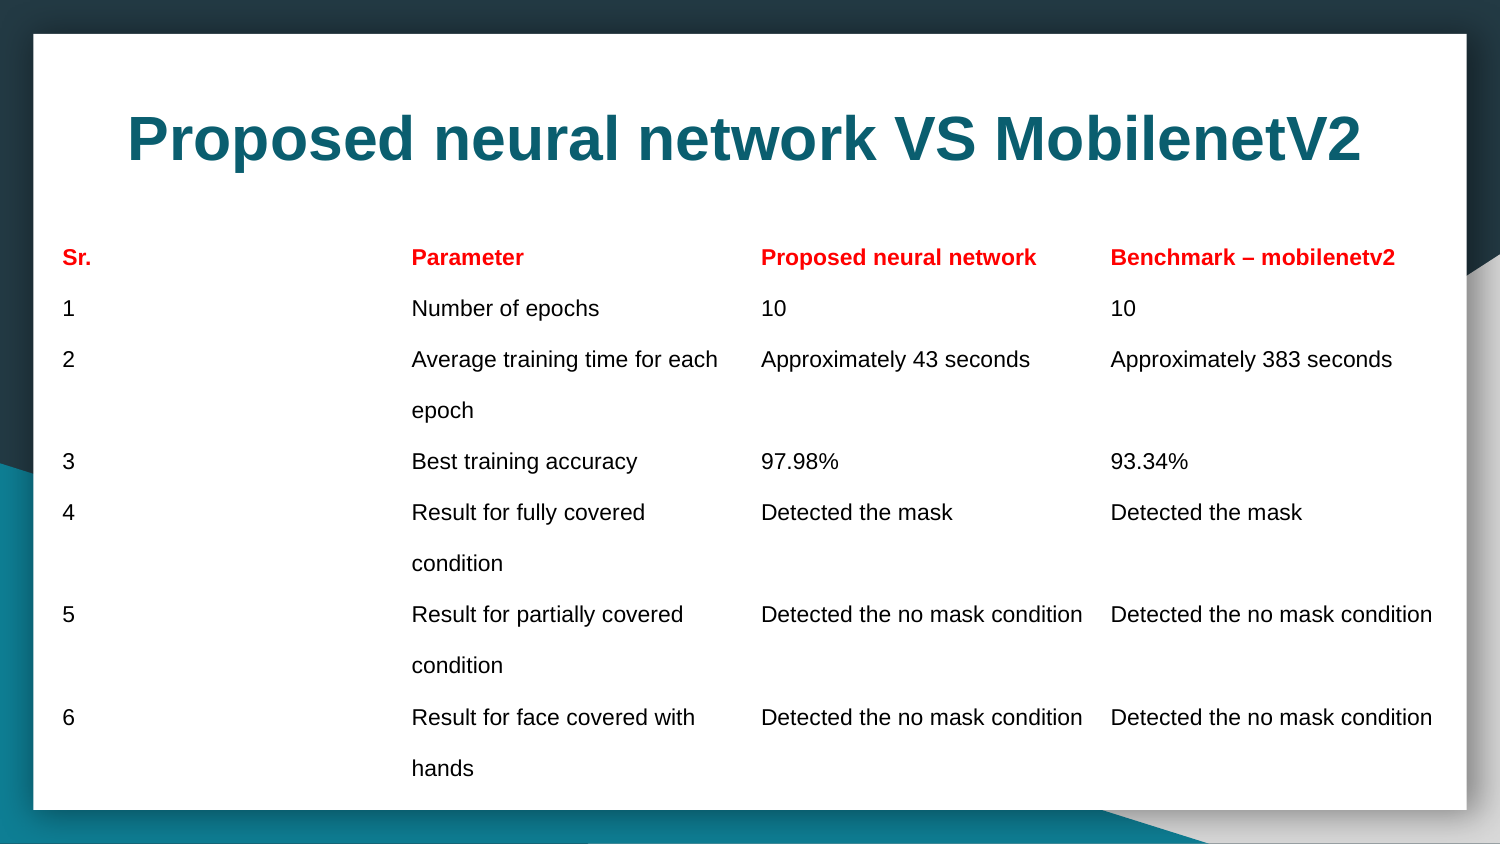

# Proposed neural network VS MobilenetV2
| Sr. | Parameter | Proposed neural network | Benchmark – mobilenetv2 |
| --- | --- | --- | --- |
| 1 | Number of epochs | 10 | 10 |
| 2 | Average training time for each epoch | Approximately 43 seconds | Approximately 383 seconds |
| 3 | Best training accuracy | 97.98% | 93.34% |
| 4 | Result for fully covered condition | Detected the mask | Detected the mask |
| 5 | Result for partially covered condition | Detected the no mask condition | Detected the no mask condition |
| 6 | Result for face covered with hands | Detected the no mask condition | Detected the no mask condition |